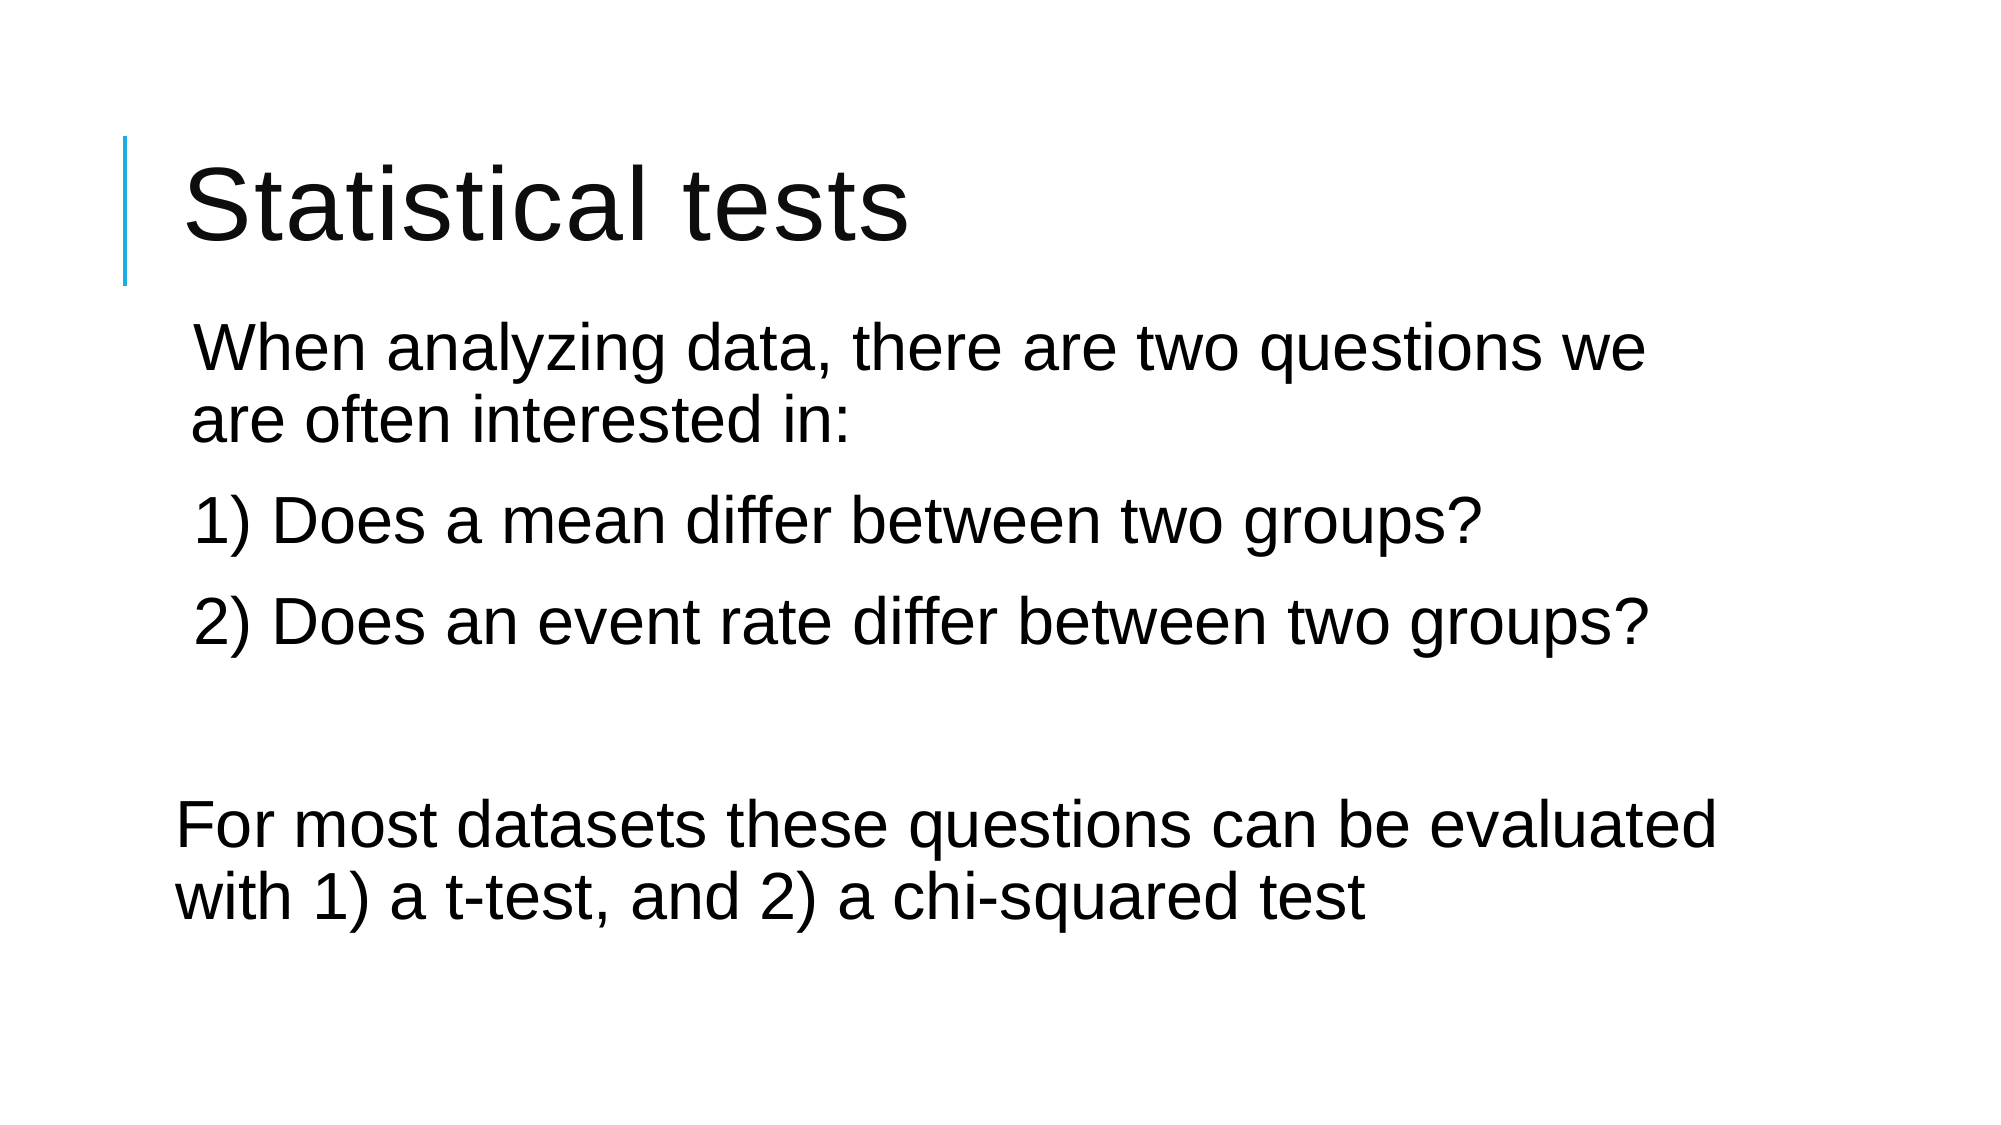

# Statistical tests
When analyzing data, there are two questions we are often interested in:
1) Does a mean differ between two groups?
2) Does an event rate differ between two groups?

For most datasets these questions can be evaluated with 1) a t-test, and 2) a chi-squared test